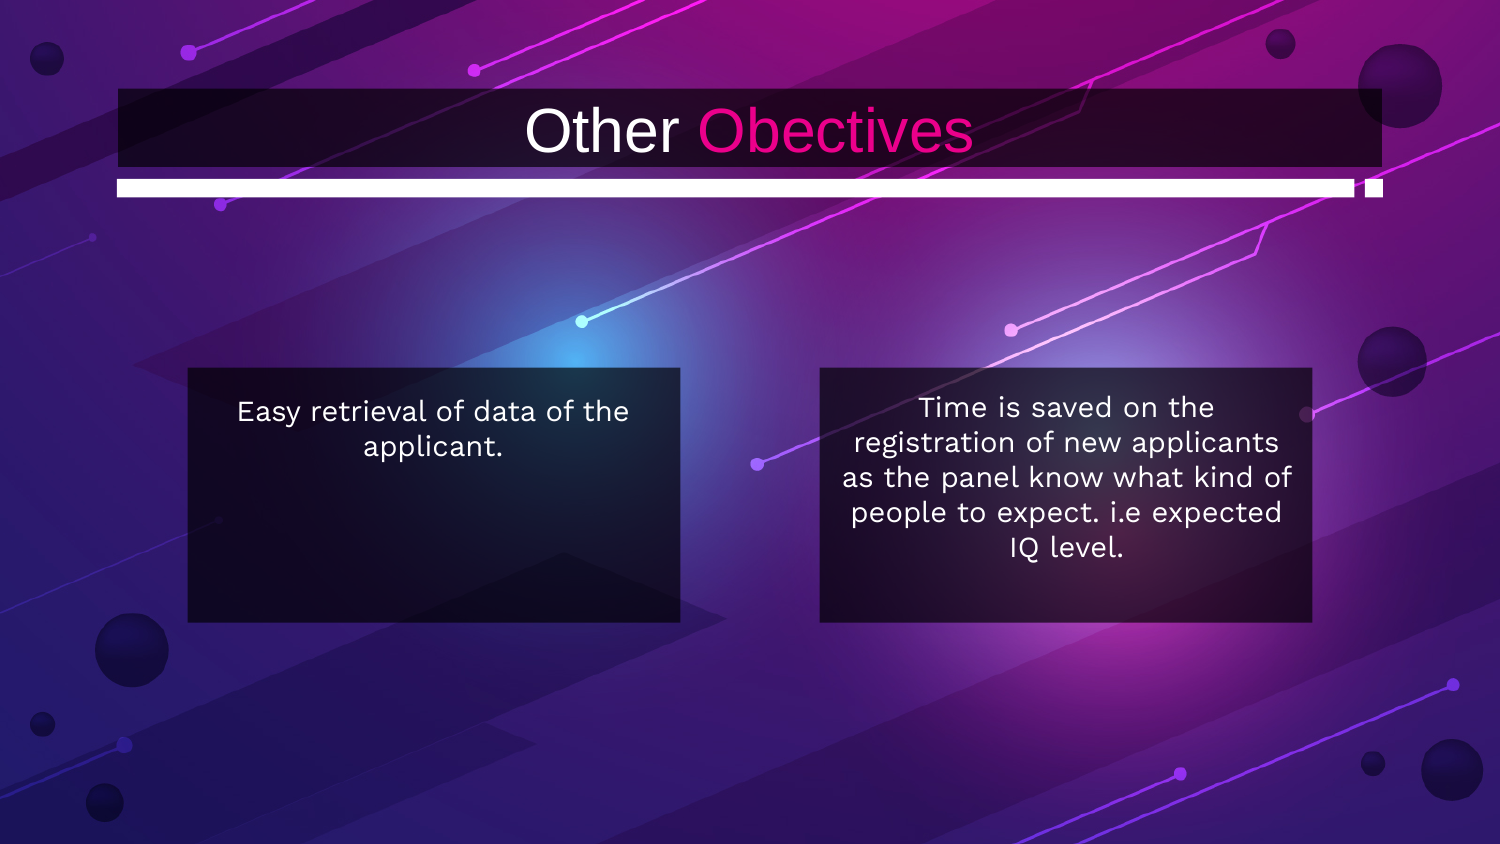

# Other Obectives

Time is saved on the registration of new applicants as the panel know what kind of people to expect. i.e expected IQ level.
Easy retrieval of data of the applicant.